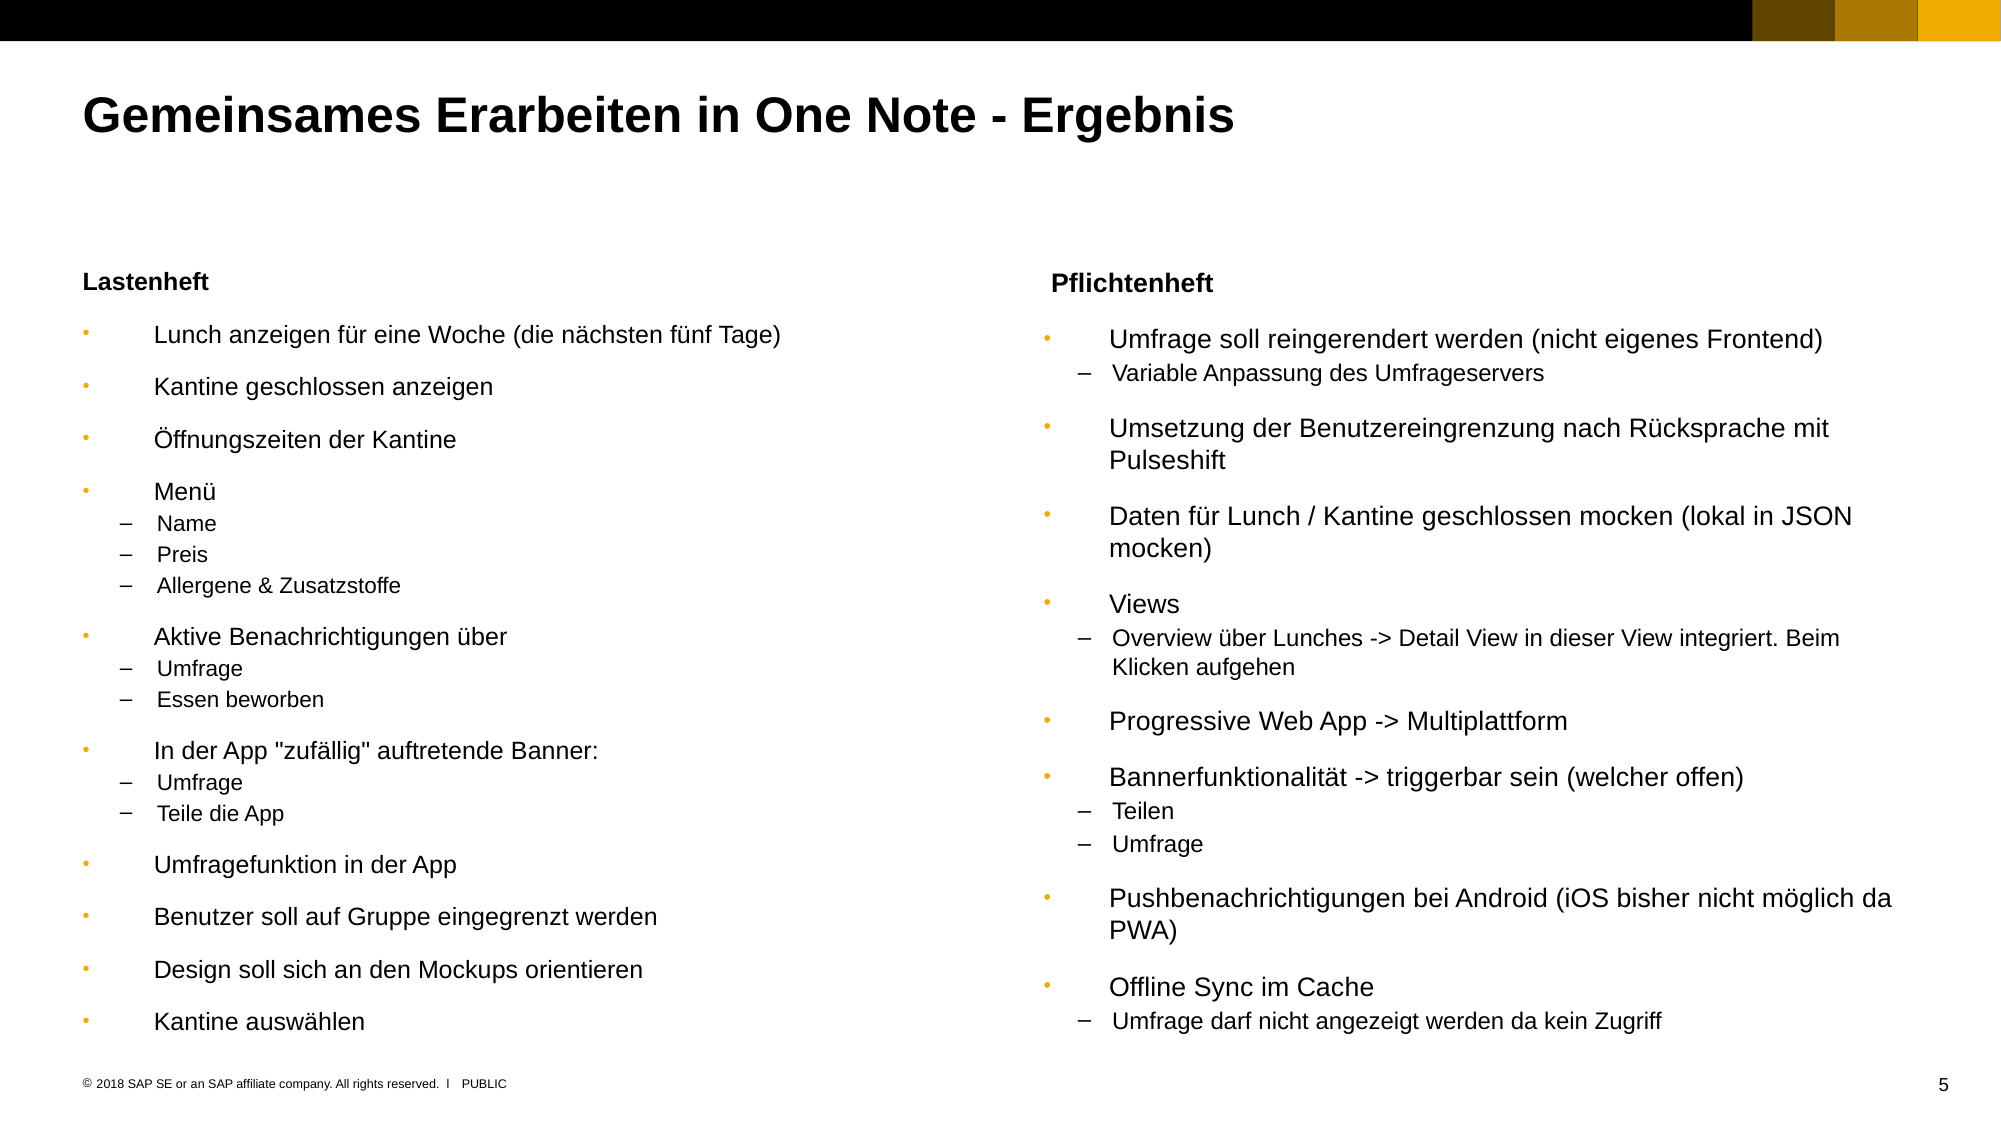

# Gemeinsames Erarbeiten in One Note - Ergebnis
Lastenheft
Lunch anzeigen für eine Woche (die nächsten fünf Tage)
Kantine geschlossen anzeigen
Öffnungszeiten der Kantine
Menü
Name
Preis
Allergene & Zusatzstoffe
Aktive Benachrichtigungen über
Umfrage
Essen beworben
In der App "zufällig" auftretende Banner:
Umfrage
Teile die App
Umfragefunktion in der App
Benutzer soll auf Gruppe eingegrenzt werden
Design soll sich an den Mockups orientieren
Kantine auswählen

 Pflichtenheft
Umfrage soll reingerendert werden (nicht eigenes Frontend)
Variable Anpassung des Umfrageservers
Umsetzung der Benutzereingrenzung nach Rücksprache mit Pulseshift
Daten für Lunch / Kantine geschlossen mocken (lokal in JSON mocken)
Views
Overview über Lunches -> Detail View in dieser View integriert. Beim Klicken aufgehen
Progressive Web App -> Multiplattform
Bannerfunktionalität -> triggerbar sein (welcher offen)
Teilen
Umfrage
Pushbenachrichtigungen bei Android (iOS bisher nicht möglich da PWA)
Offline Sync im Cache
Umfrage darf nicht angezeigt werden da kein Zugriff